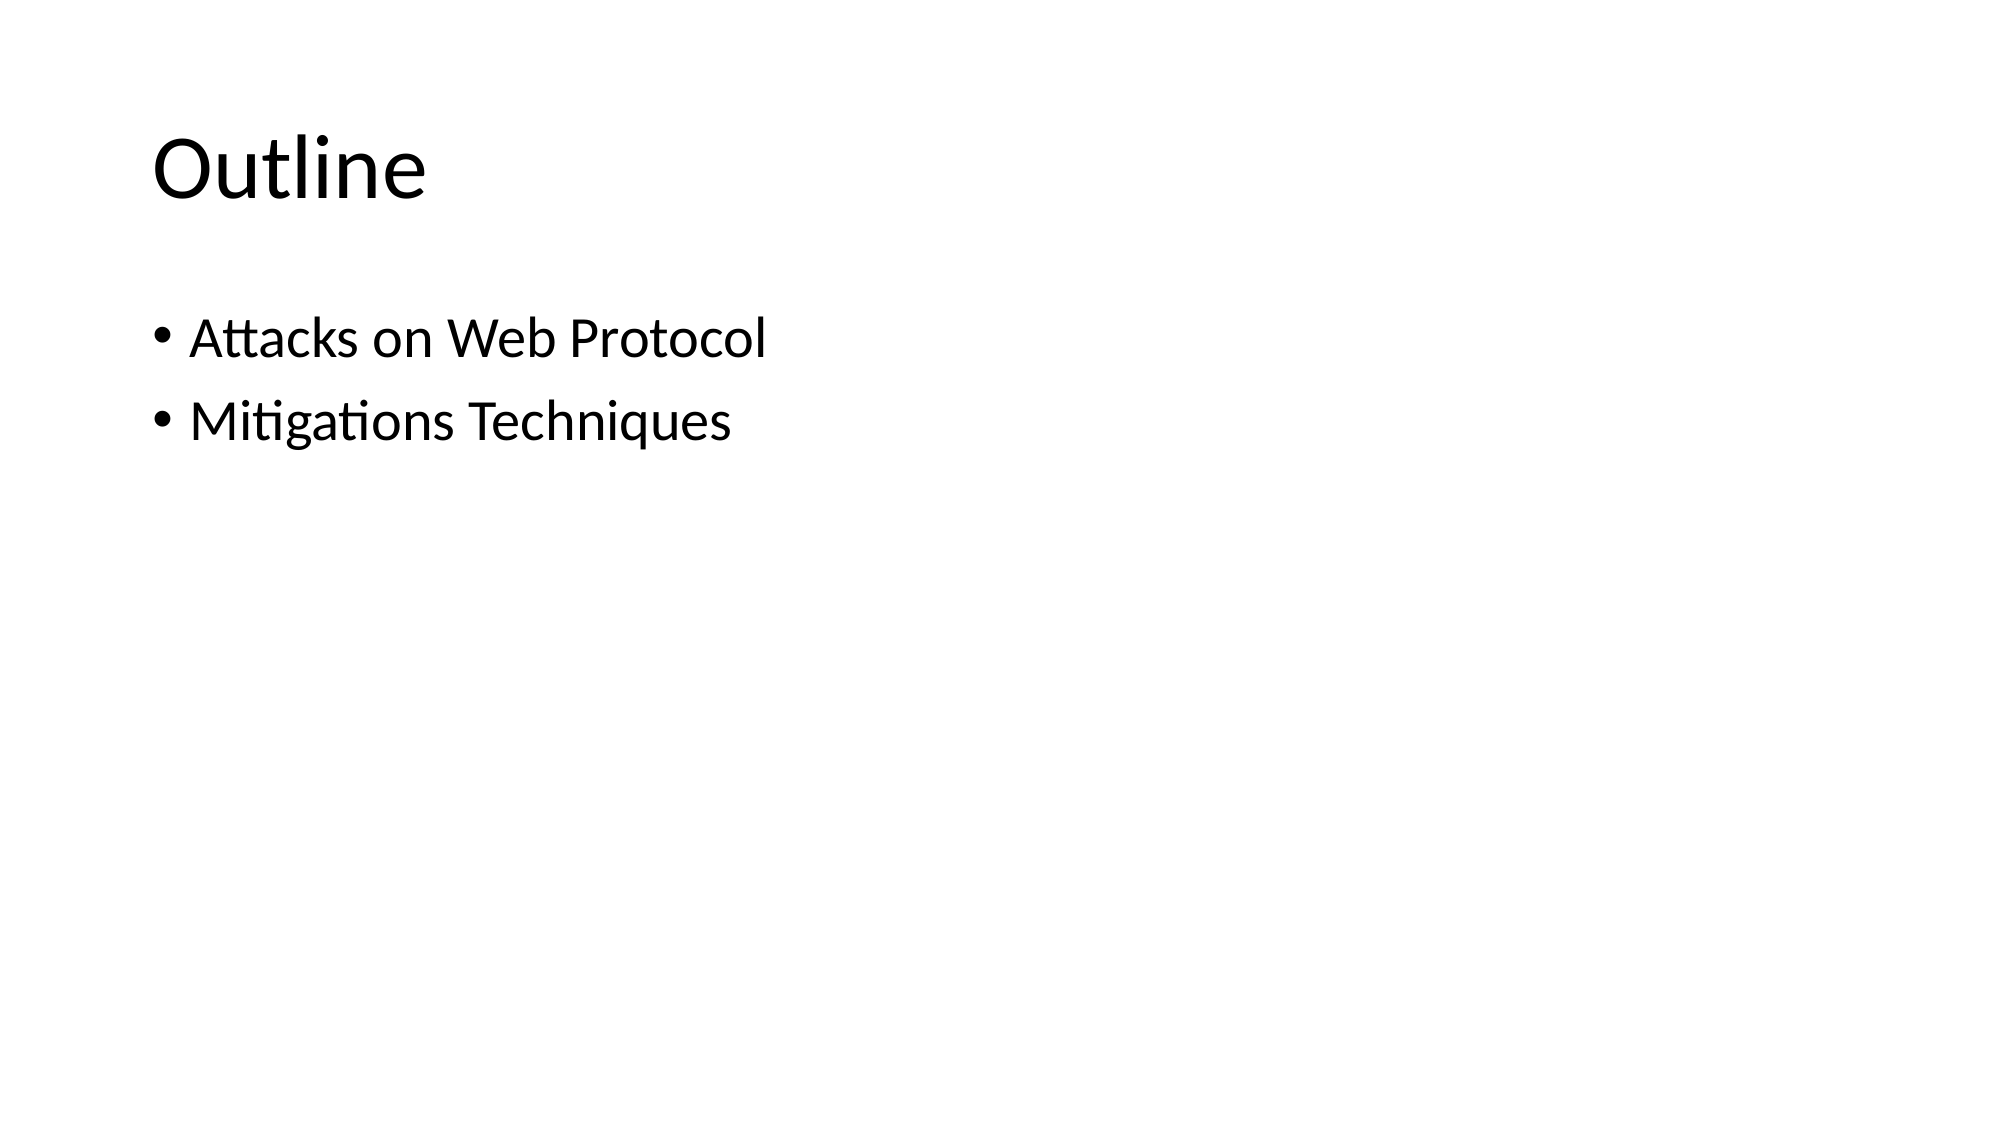

# Outline
Attacks on Web Protocol
Mitigations Techniques